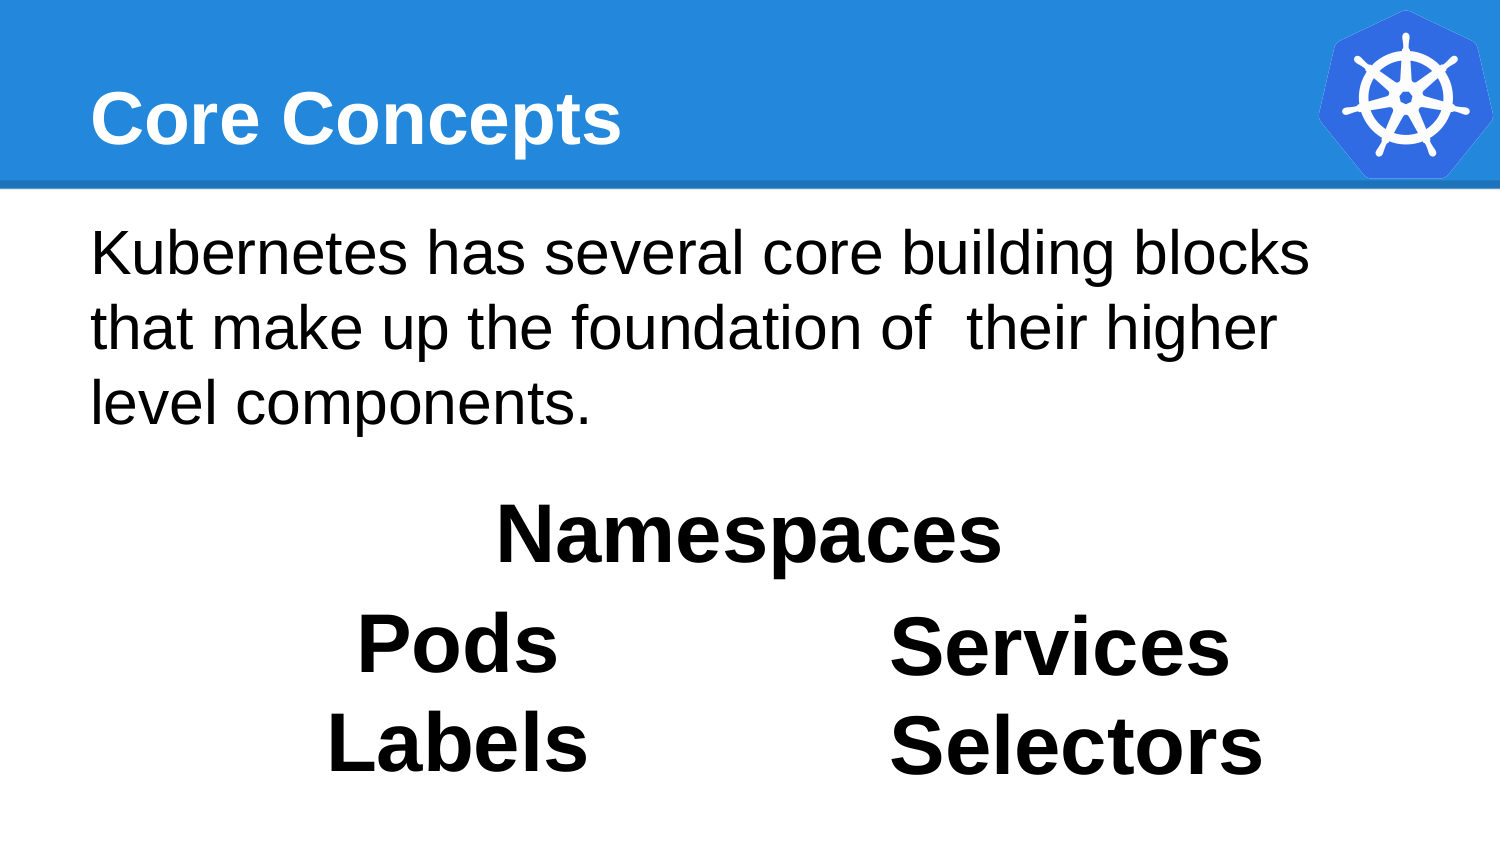

# Core Concepts
Kubernetes has several core building blocks that make up the foundation of  their higher level components.

Namespaces
Pods
Services
Labels
Selectors